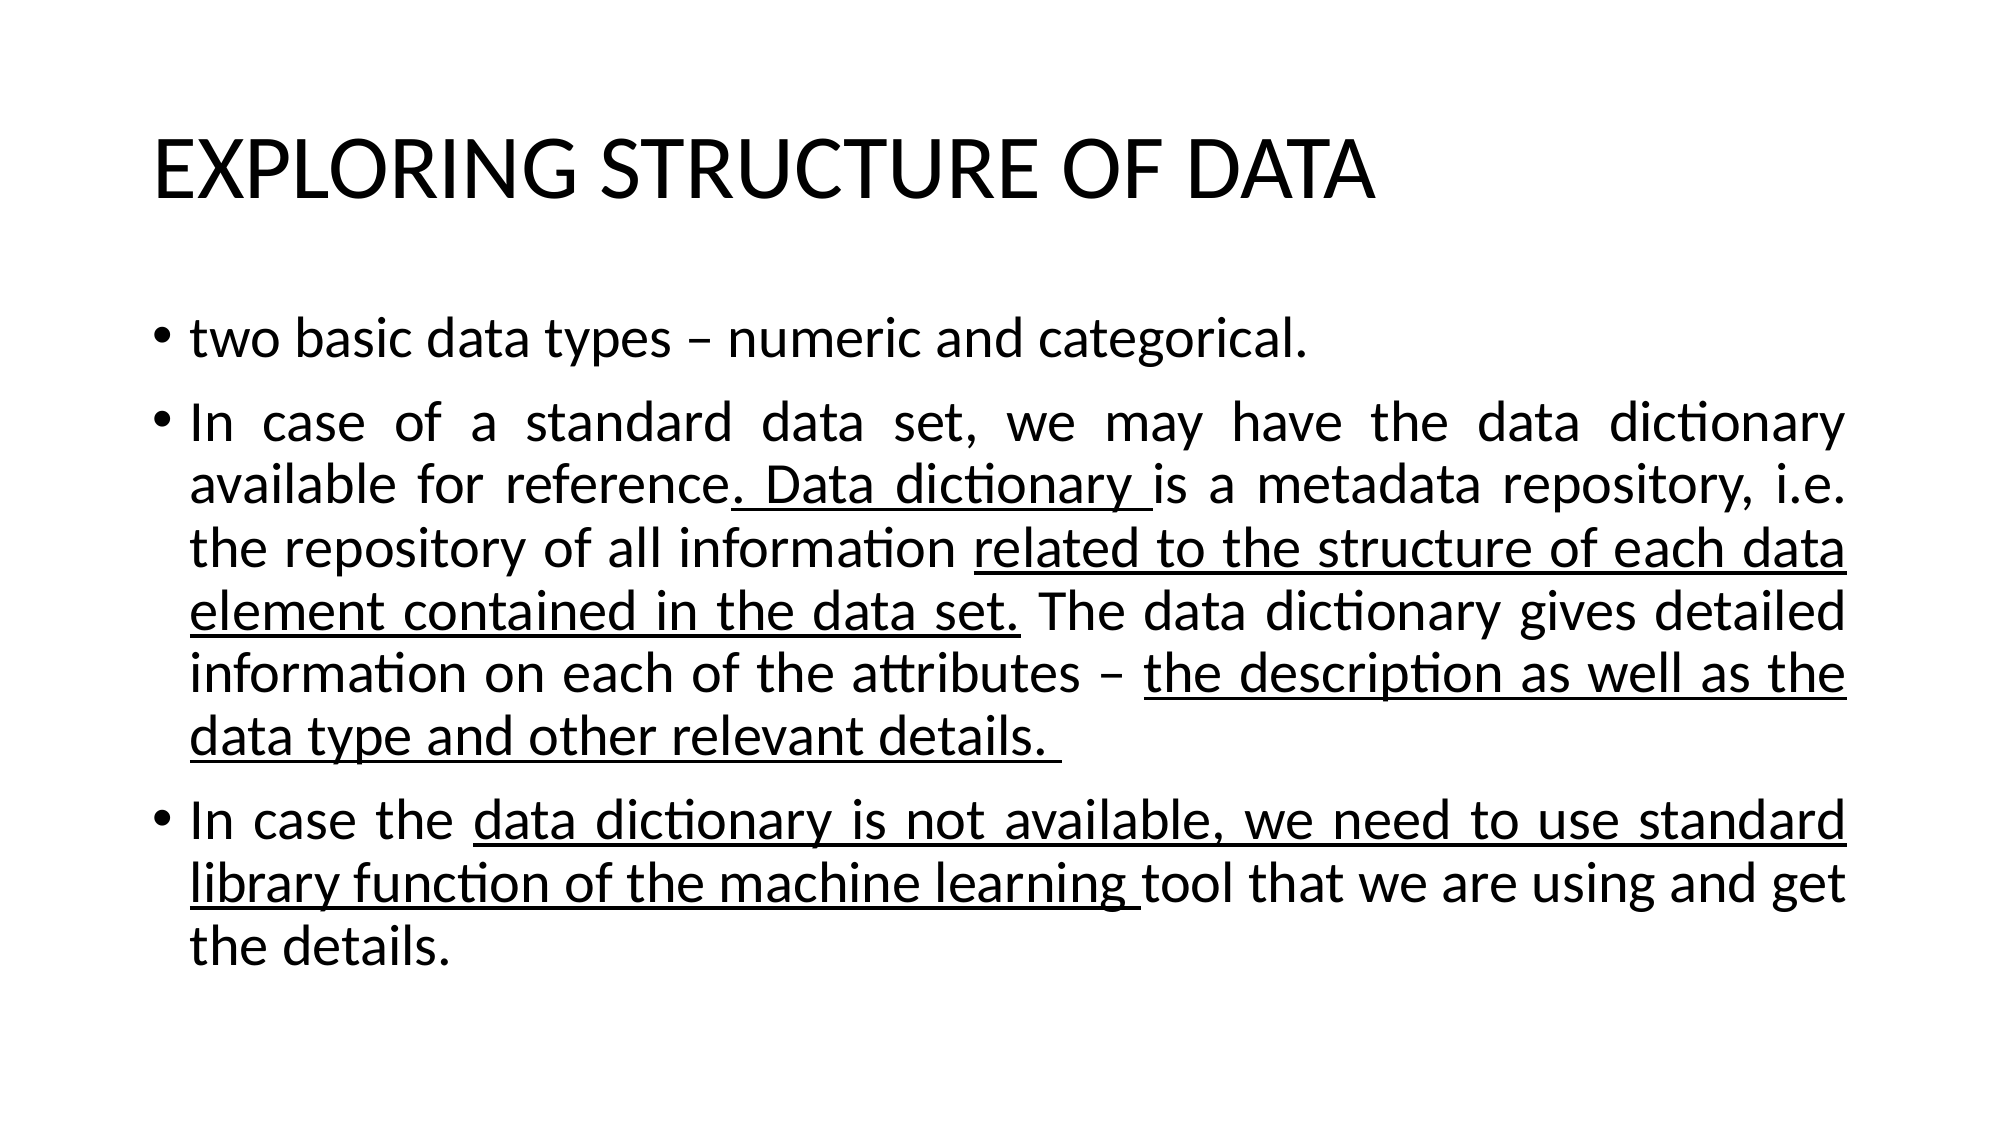

# EXPLORING STRUCTURE OF DATA
two basic data types – numeric and categorical.
In case of a standard data set, we may have the data dictionary available for reference. Data dictionary is a metadata repository, i.e. the repository of all information related to the structure of each data element contained in the data set. The data dictionary gives detailed information on each of the attributes – the description as well as the data type and other relevant details.
In case the data dictionary is not available, we need to use standard library function of the machine learning tool that we are using and get the details.